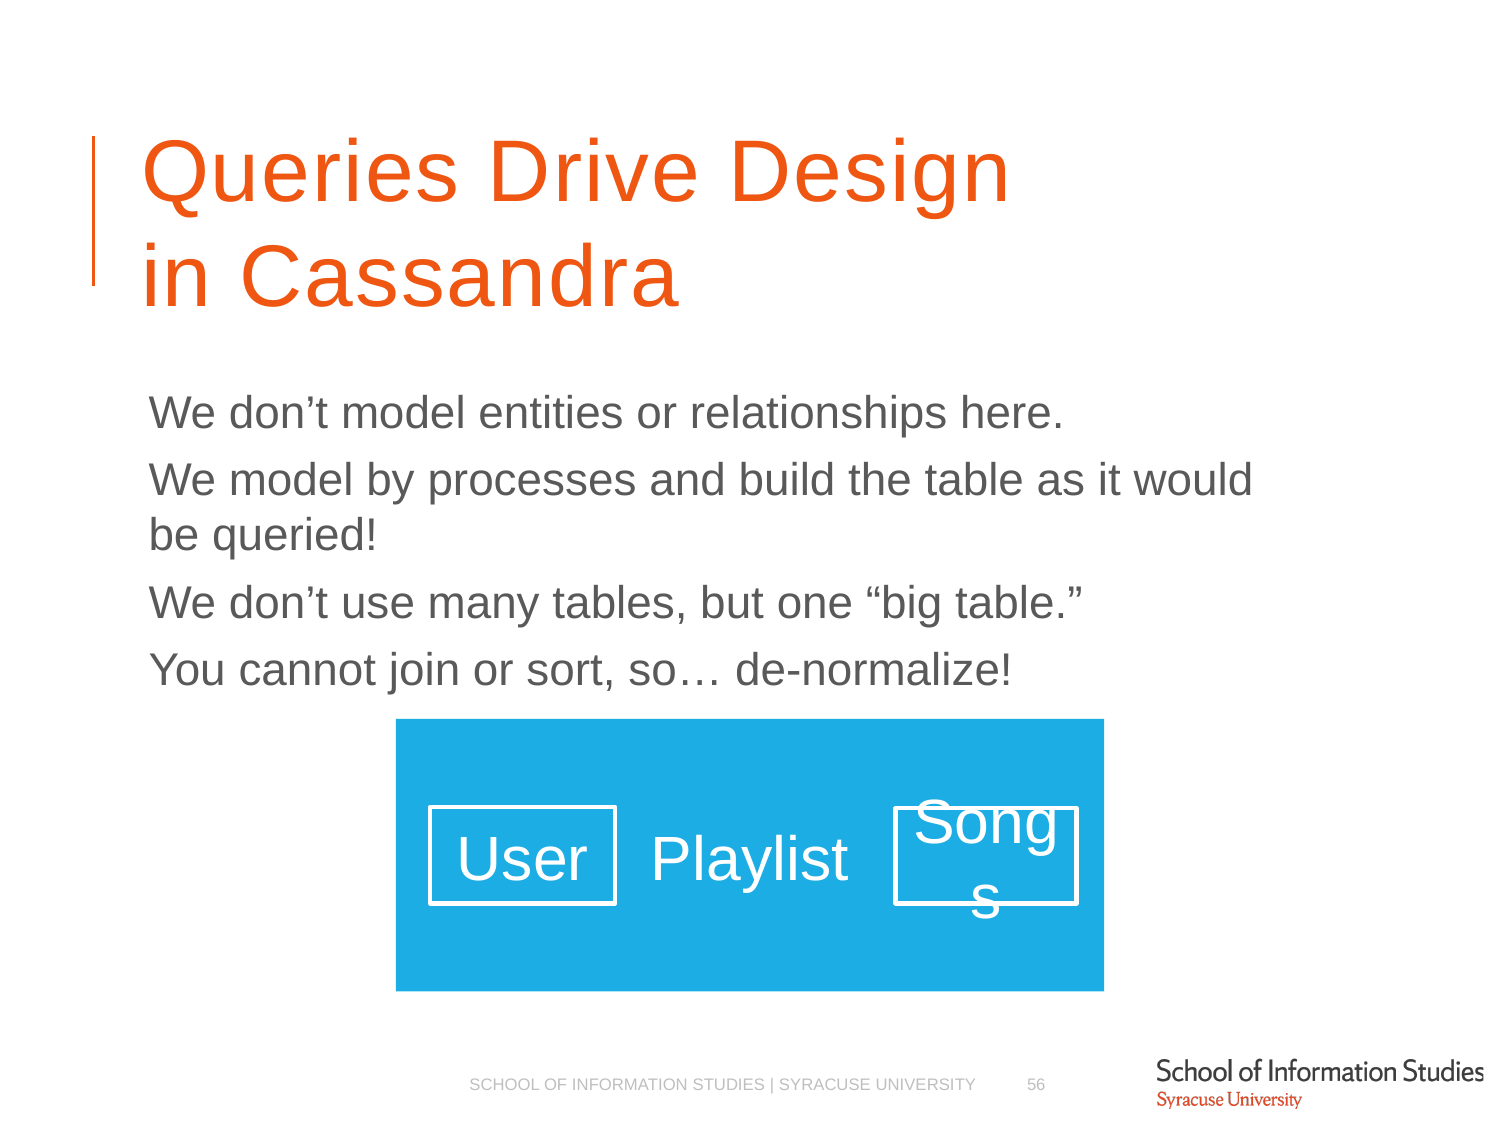

# Queries Drive Design in Cassandra
We don’t model entities or relationships here.
We model by processes and build the table as it would be queried!
We don’t use many tables, but one “big table.”
You cannot join or sort, so… de-normalize!
Playlist
User
Songs
School of Information Studies | Syracuse University
56